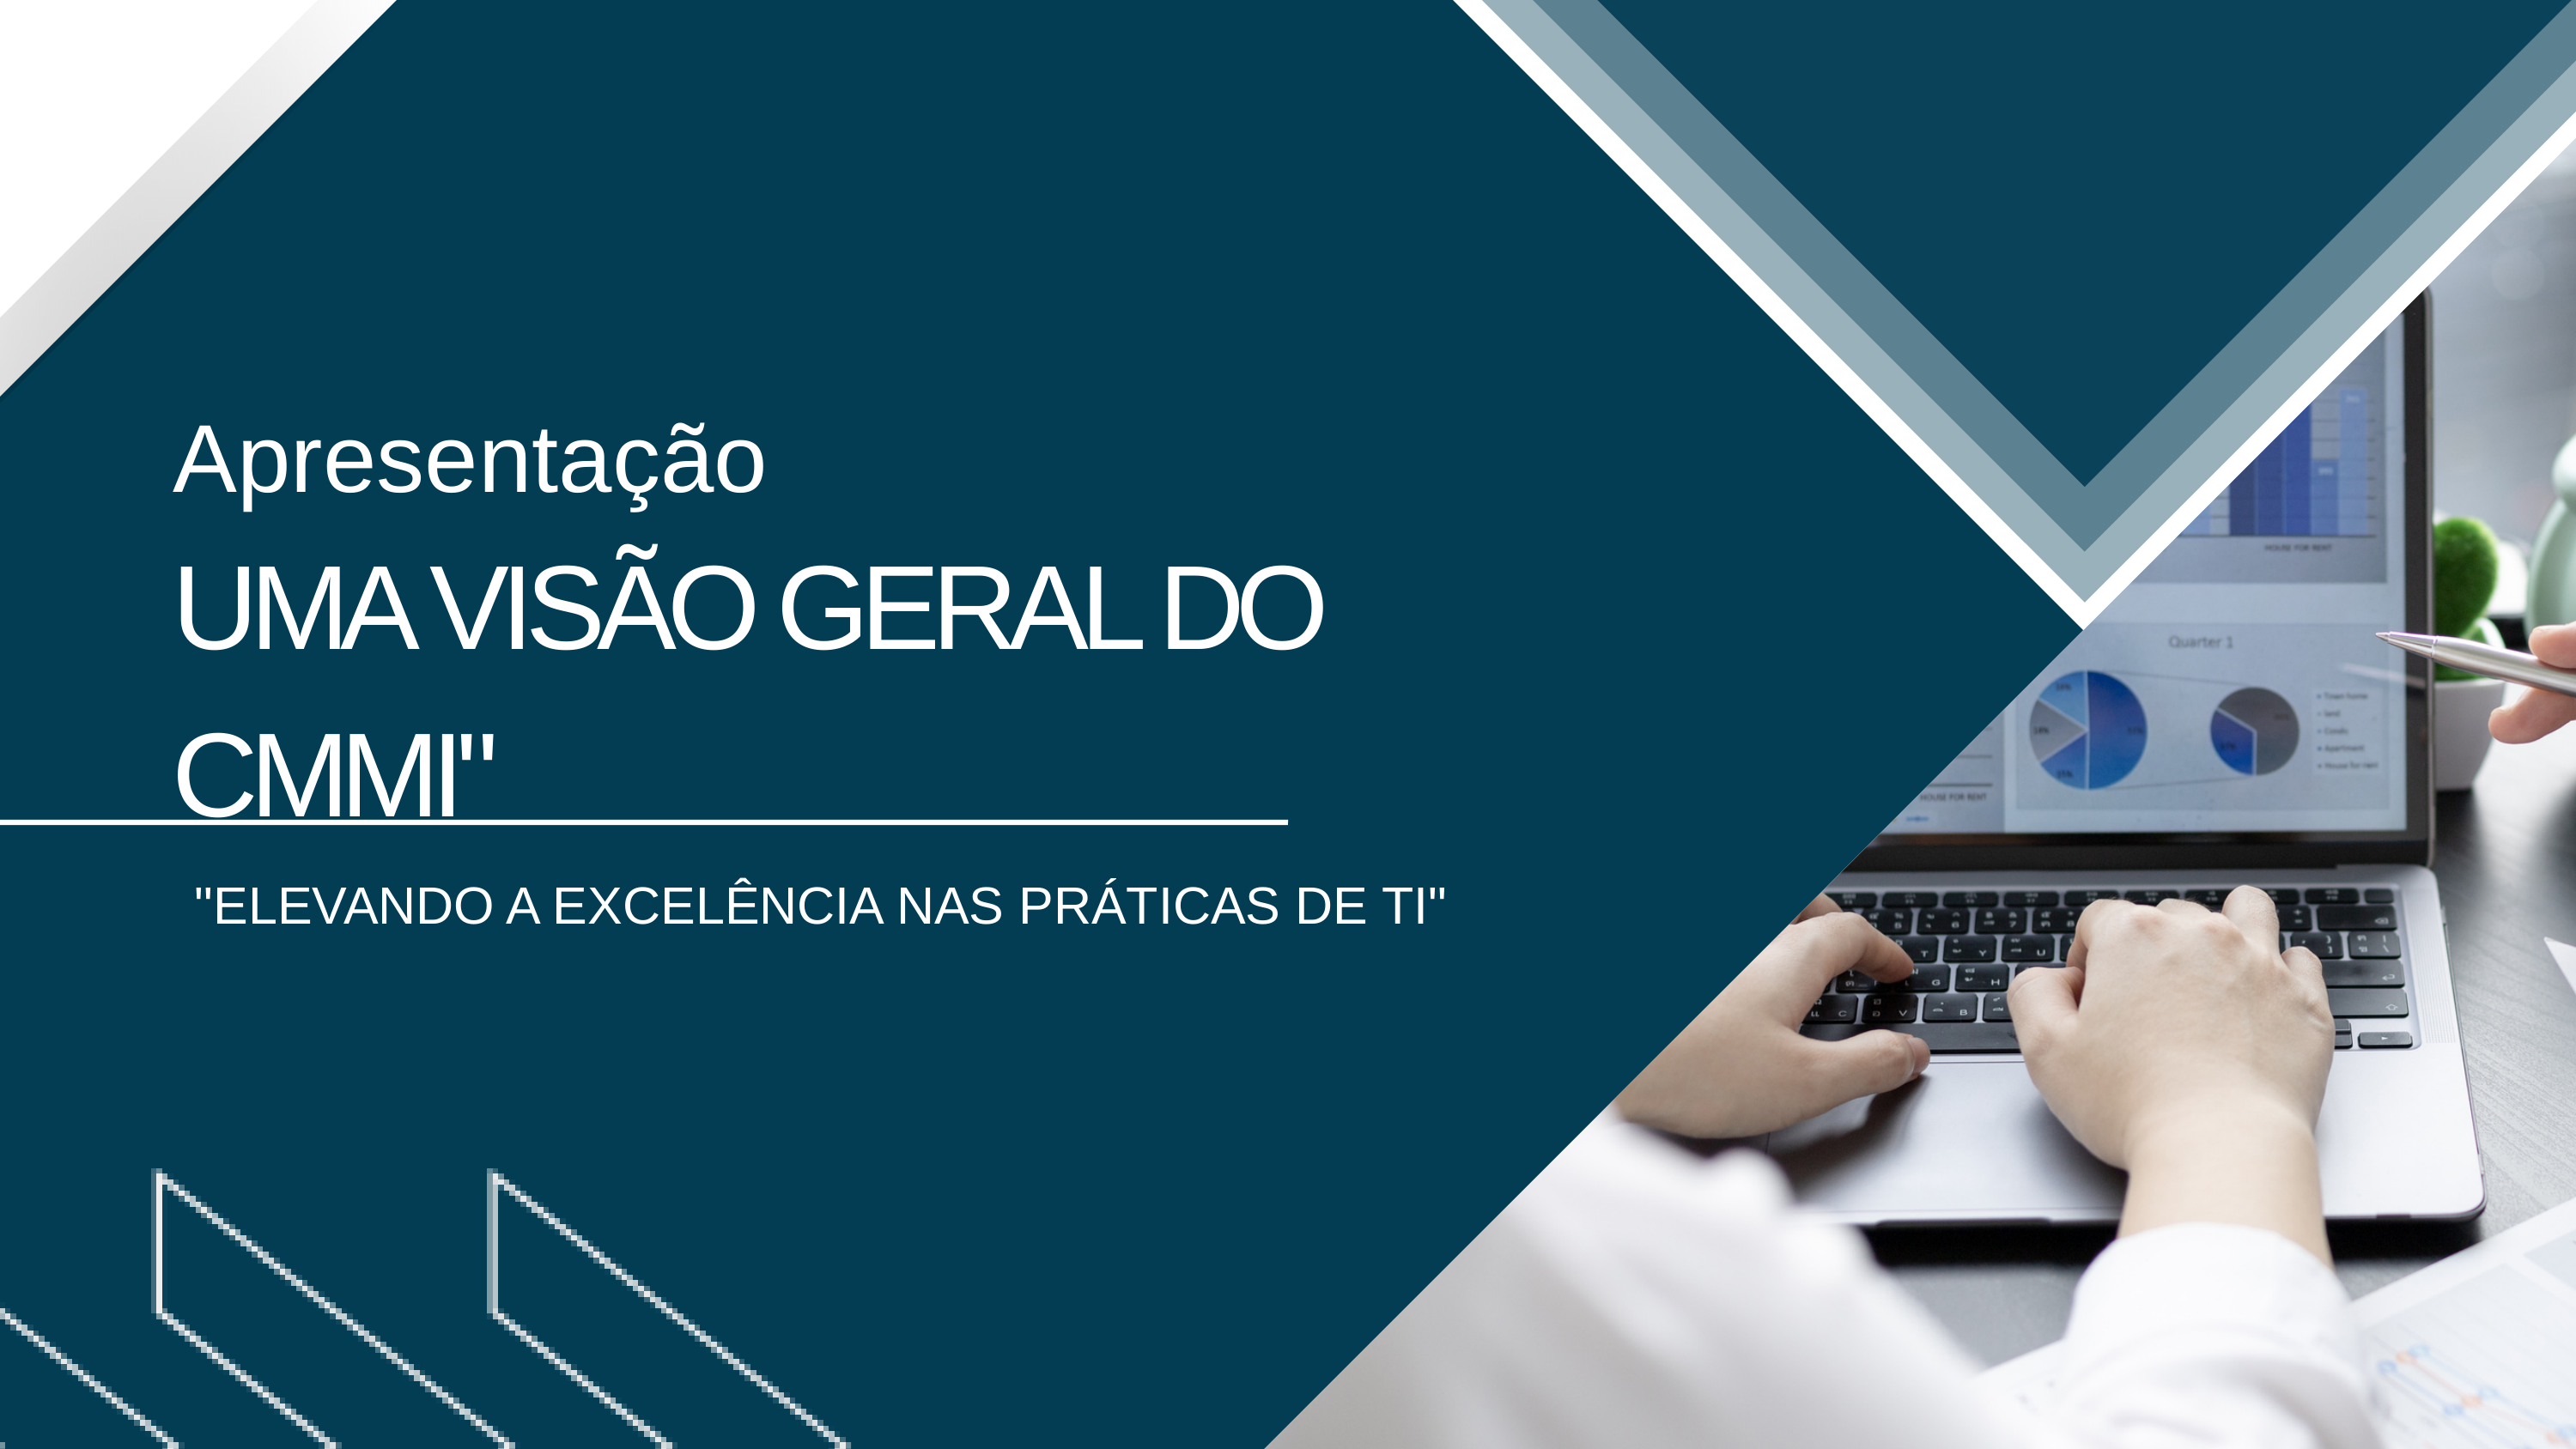

Apresentação
UMA VISÃO GERAL DO CMMI"

 "ELEVANDO A EXCELÊNCIA NAS PRÁTICAS DE TI"